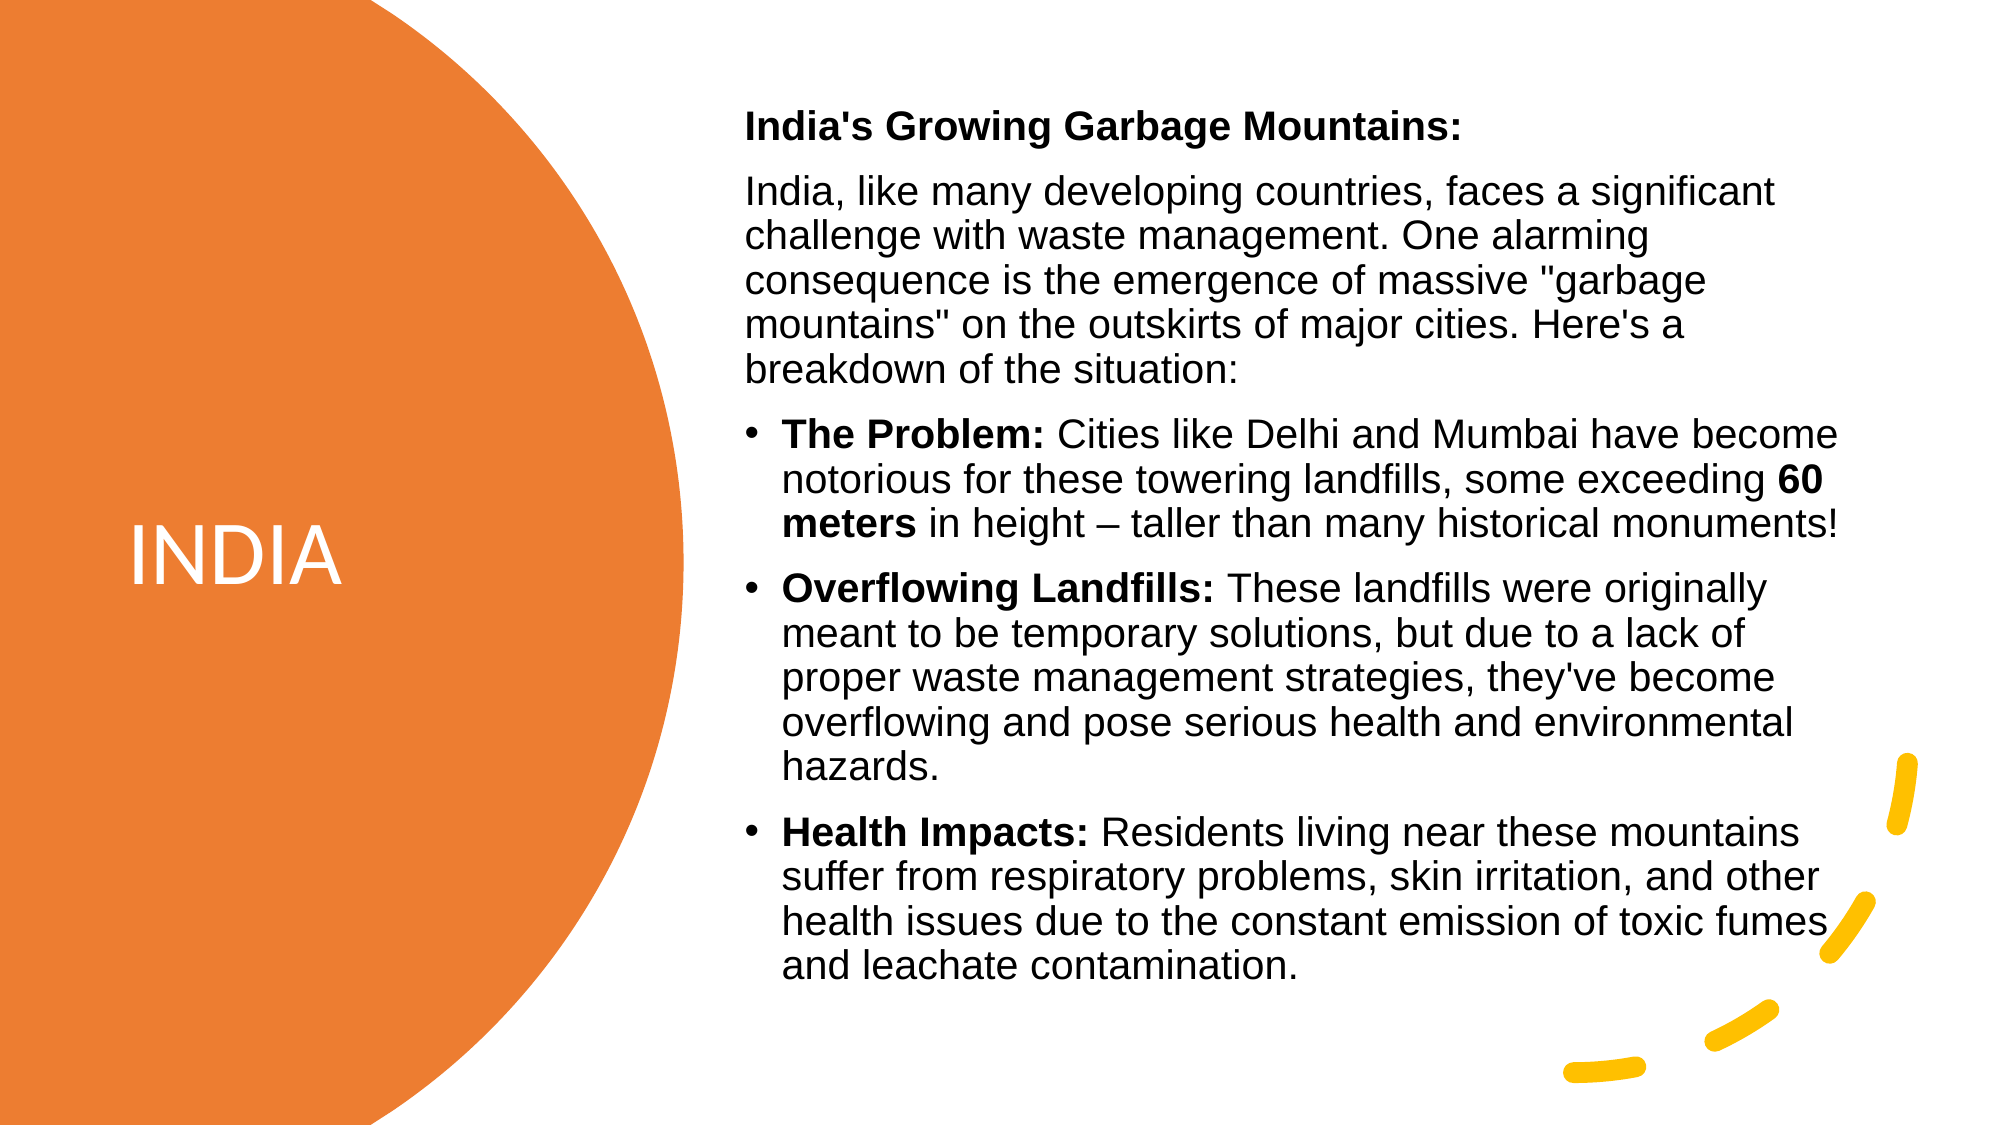

India's Growing Garbage Mountains:
India, like many developing countries, faces a significant challenge with waste management. One alarming consequence is the emergence of massive "garbage mountains" on the outskirts of major cities. Here's a breakdown of the situation:
The Problem: Cities like Delhi and Mumbai have become notorious for these towering landfills, some exceeding 60 meters in height – taller than many historical monuments!
Overflowing Landfills: These landfills were originally meant to be temporary solutions, but due to a lack of proper waste management strategies, they've become overflowing and pose serious health and environmental hazards.
Health Impacts: Residents living near these mountains suffer from respiratory problems, skin irritation, and other health issues due to the constant emission of toxic fumes and leachate contamination.

# INDIA